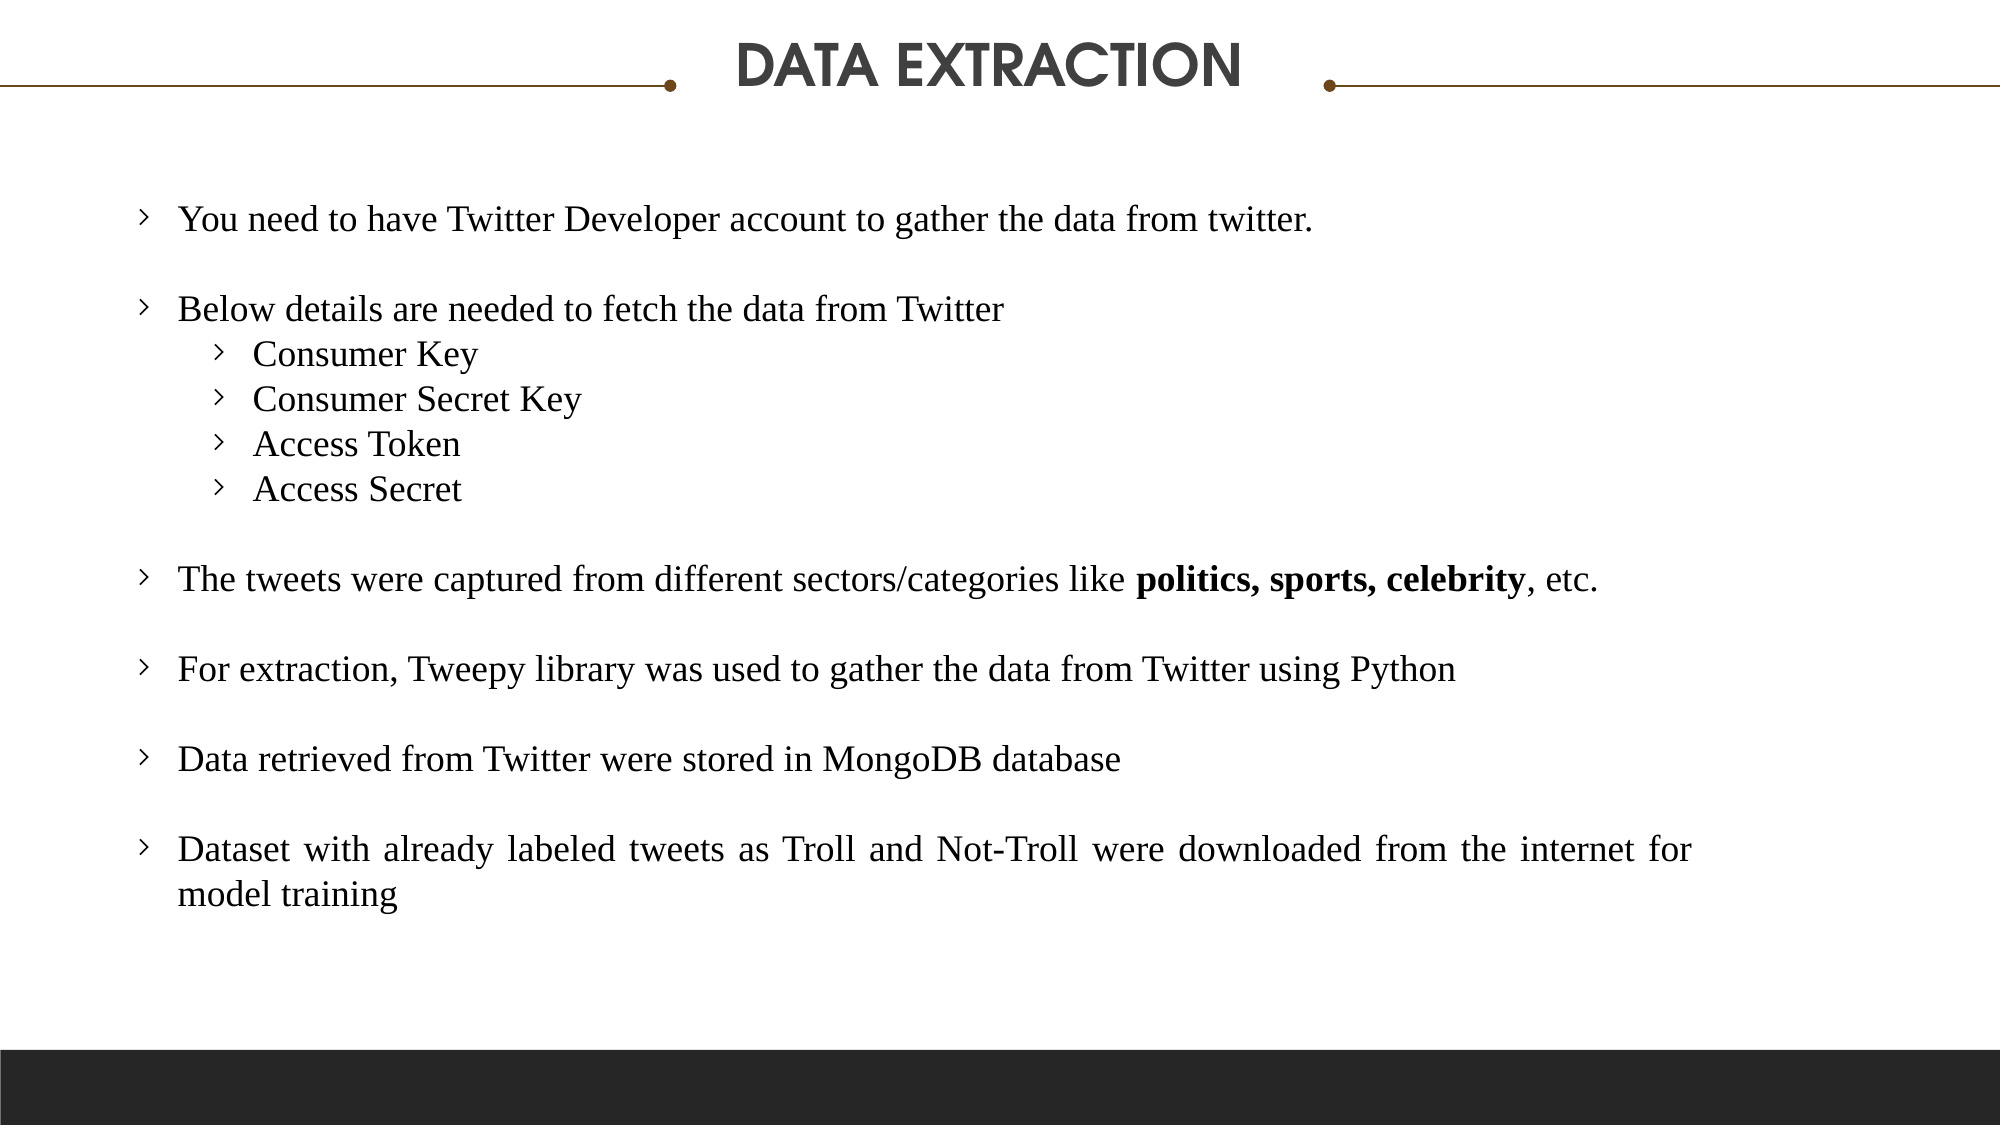

DATA EXTRACTION
You need to have Twitter Developer account to gather the data from twitter.

Below details are needed to fetch the data from Twitter
Consumer Key
Consumer Secret Key
Access Token
Access Secret

The tweets were captured from different sectors/categories like politics, sports, celebrity, etc.

For extraction, Tweepy library was used to gather the data from Twitter using Python

Data retrieved from Twitter were stored in MongoDB database

Dataset with already labeled tweets as Troll and Not-Troll were downloaded from the internet for model training